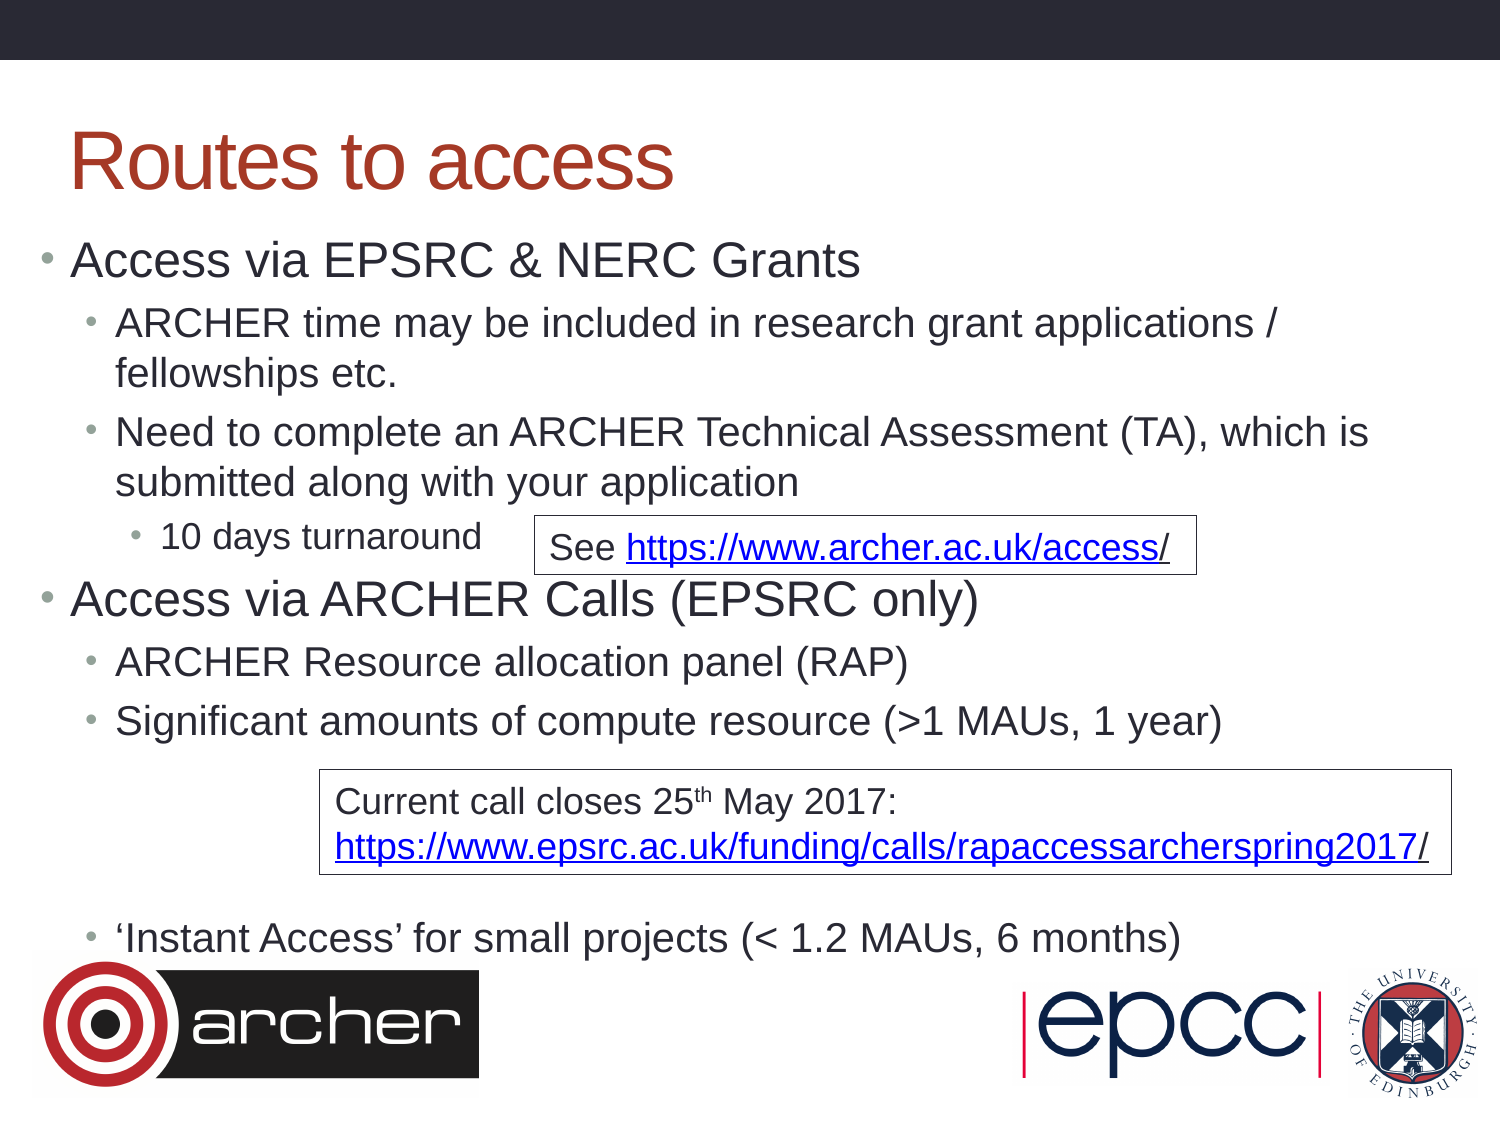

# Routes to access
Access via EPSRC & NERC Grants
ARCHER time may be included in research grant applications / fellowships etc.
Need to complete an ARCHER Technical Assessment (TA), which is submitted along with your application
10 days turnaround
Access via ARCHER Calls (EPSRC only)
ARCHER Resource allocation panel (RAP)
Significant amounts of compute resource (>1 MAUs, 1 year)

‘Instant Access’ for small projects (< 1.2 MAUs, 6 months)
See https://www.archer.ac.uk/access/
Current call closes 25th May 2017: https://www.epsrc.ac.uk/funding/calls/rapaccessarcherspring2017/